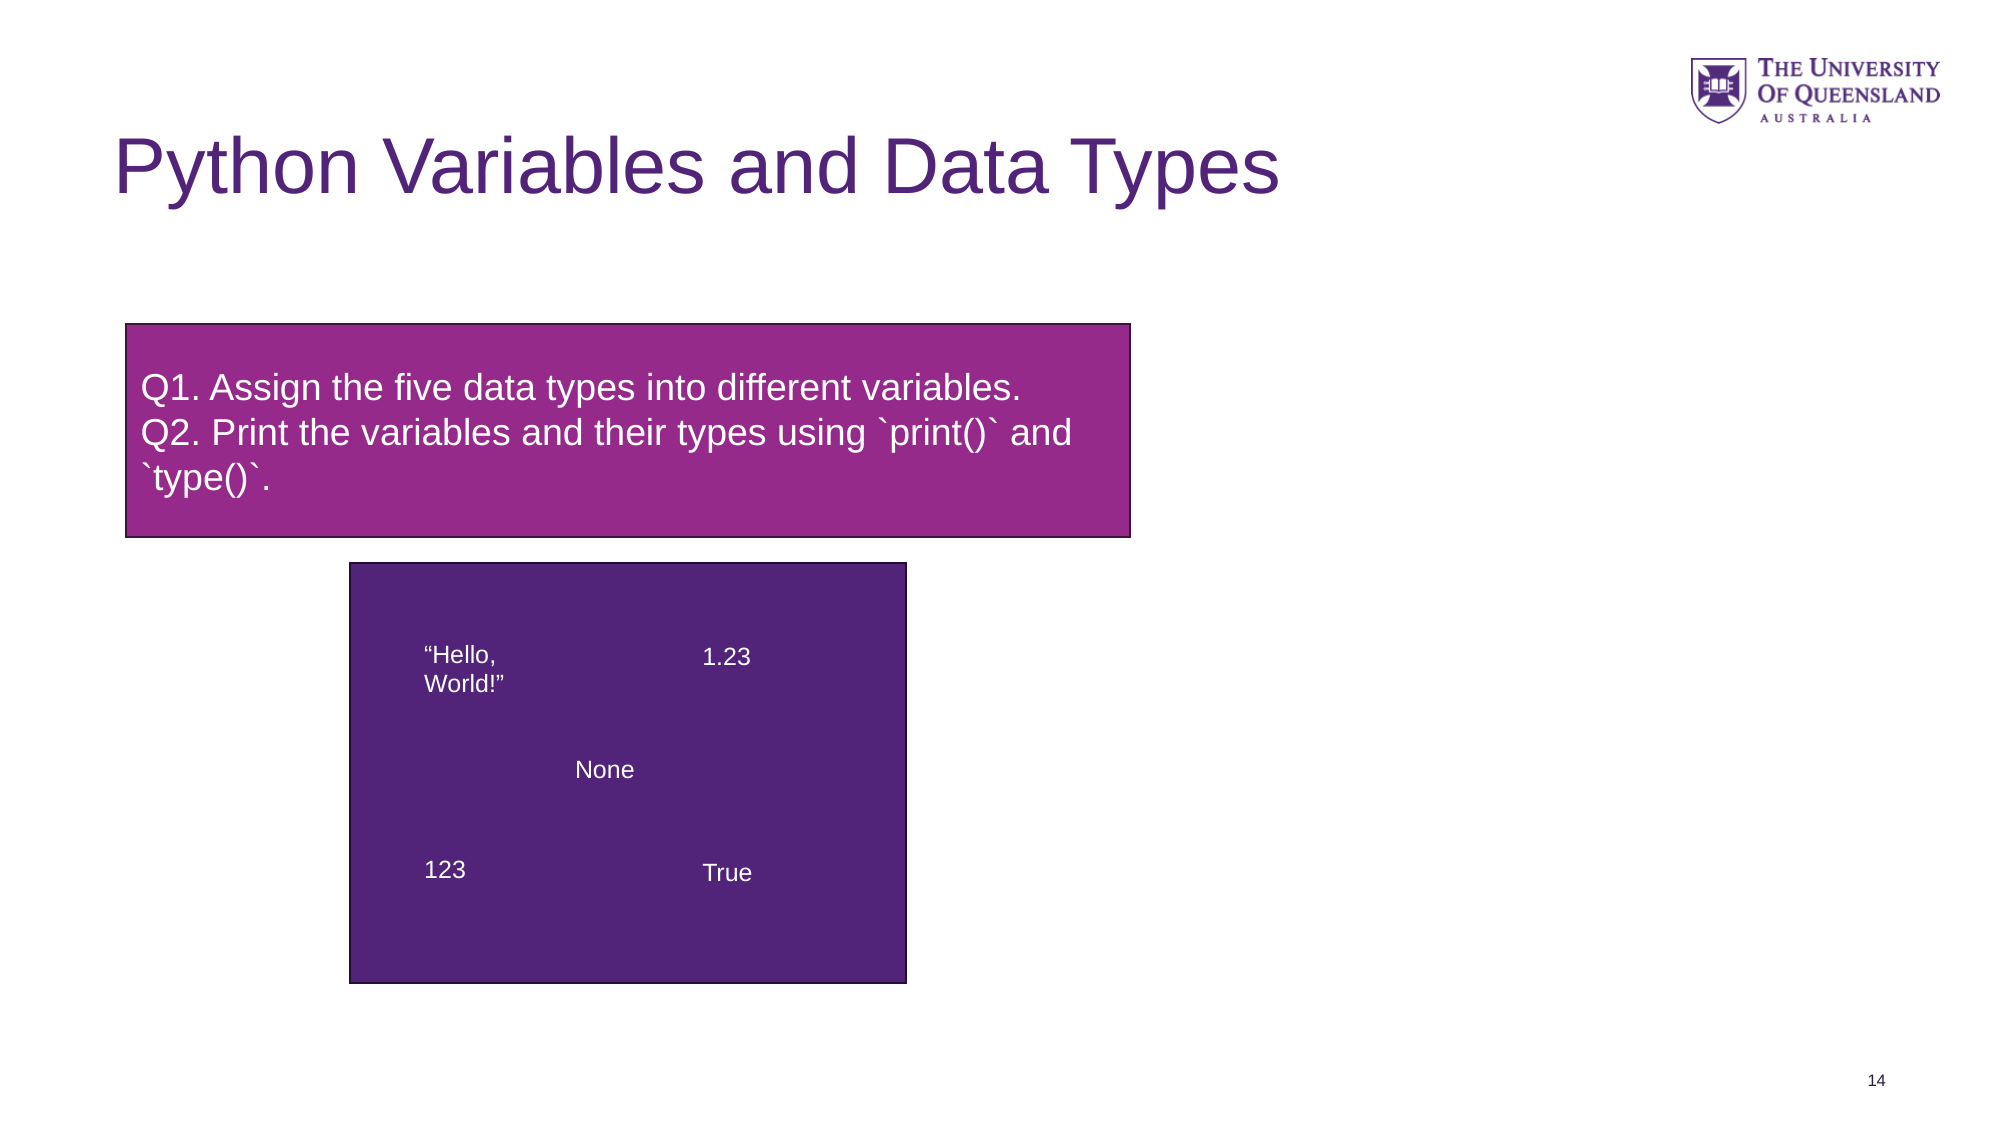

# Python Variables and Data Types
Q1. Assign the five data types into different variables.
Q2. Print the variables and their types using `print()` and `type()`.

“Hello, World!”
1.23
None
123
True

14